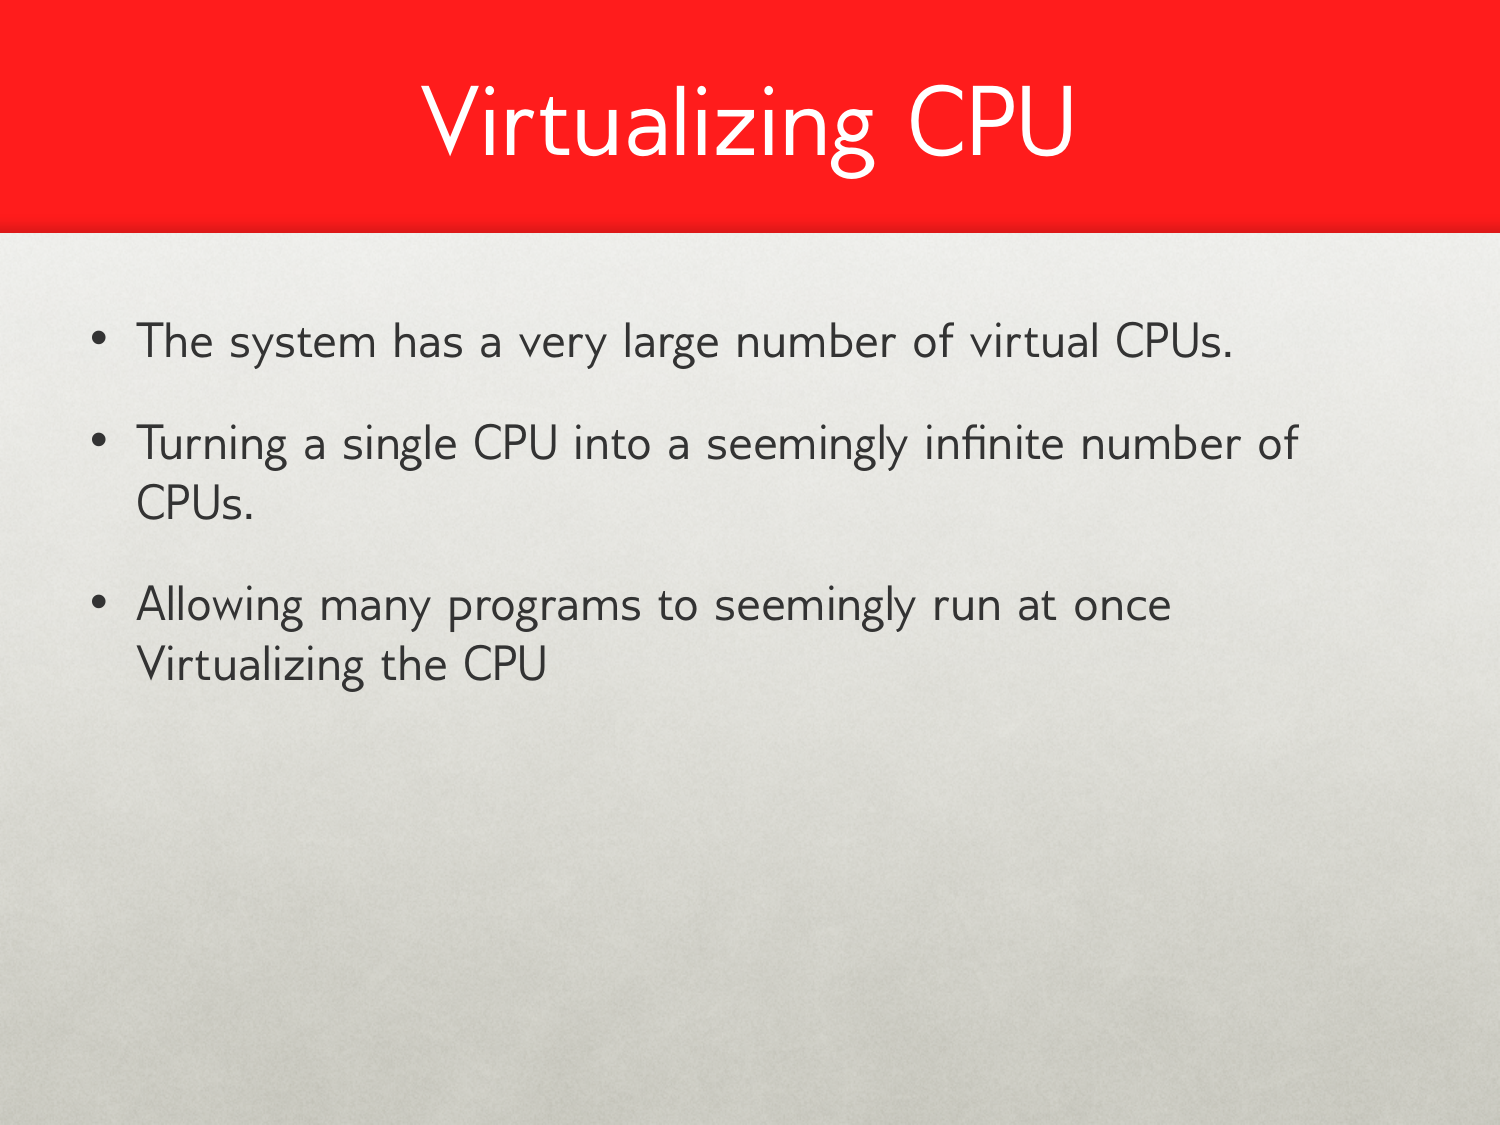

# Virtualizing CPU
The system has a very large number of virtual CPUs.
Turning a single CPU into a seemingly infinite number of CPUs.
Allowing many programs to seemingly run at once Virtualizing the CPU